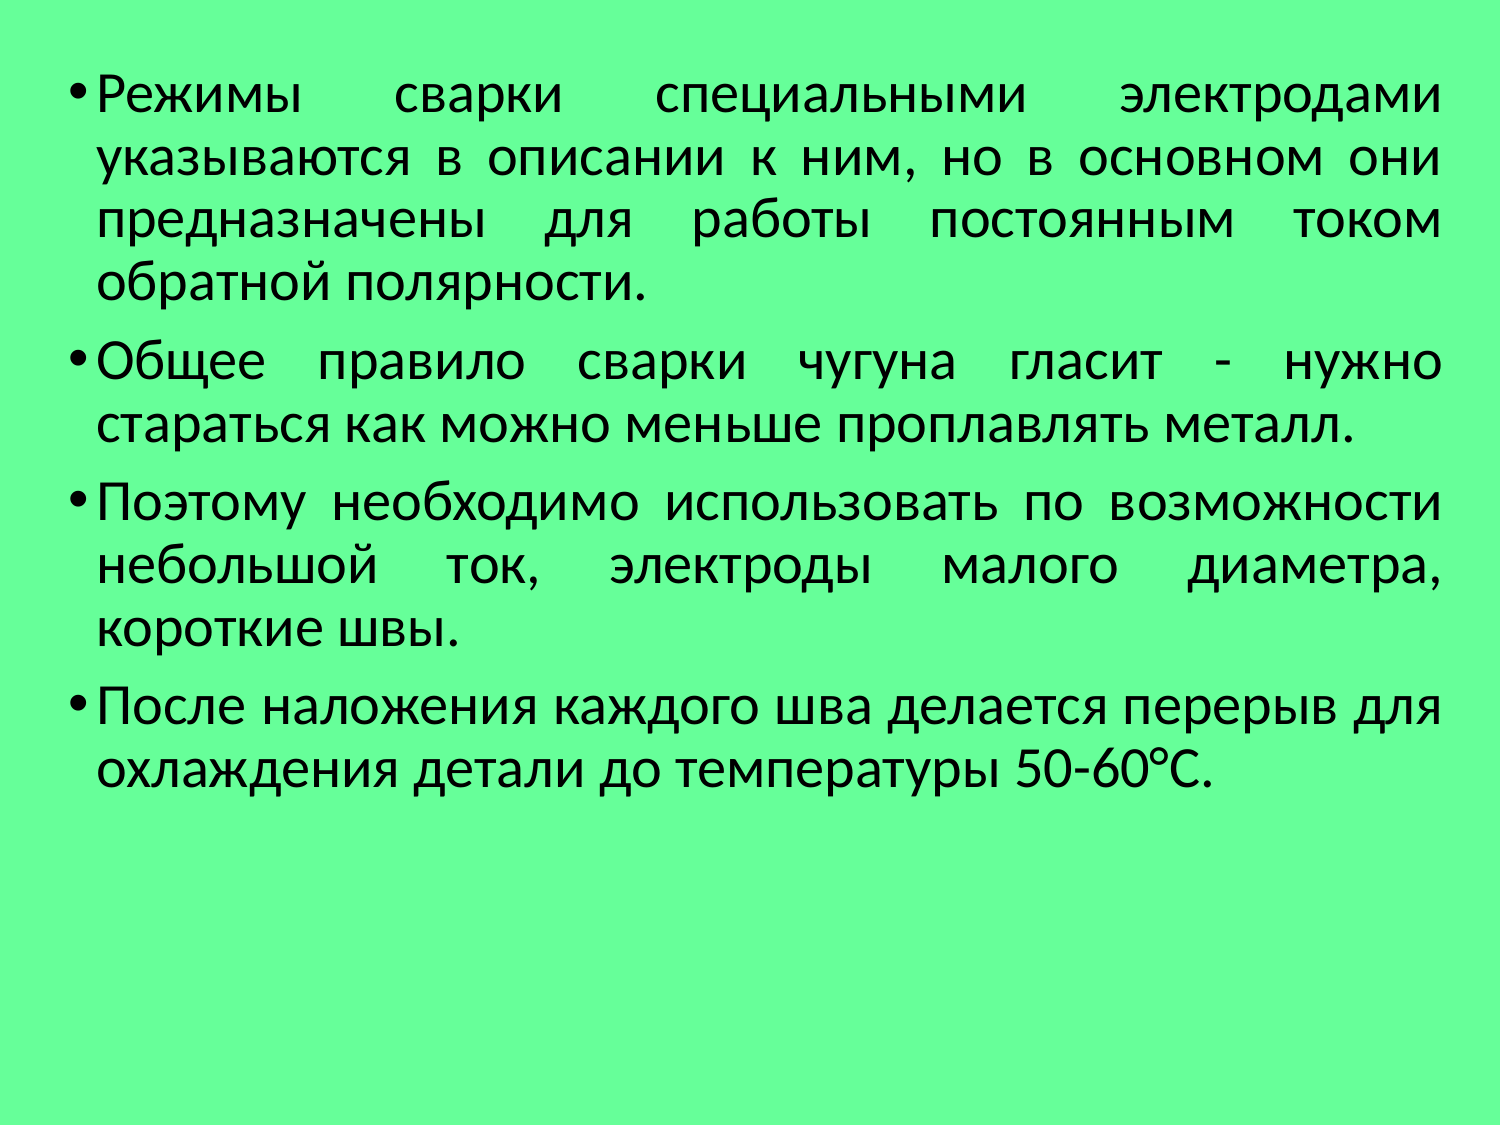

Режимы сварки специальными электродами указываются в описании к ним, но в основном они предназначены для работы постоянным током обратной полярности.
Общее правило сварки чугуна гласит - нужно стараться как можно меньше проплавлять металл.
Поэтому необходимо использовать по возможности небольшой ток, электроды малого диаметра, короткие швы.
После наложения каждого шва делается перерыв для охлаждения детали до температуры 50-60°С.